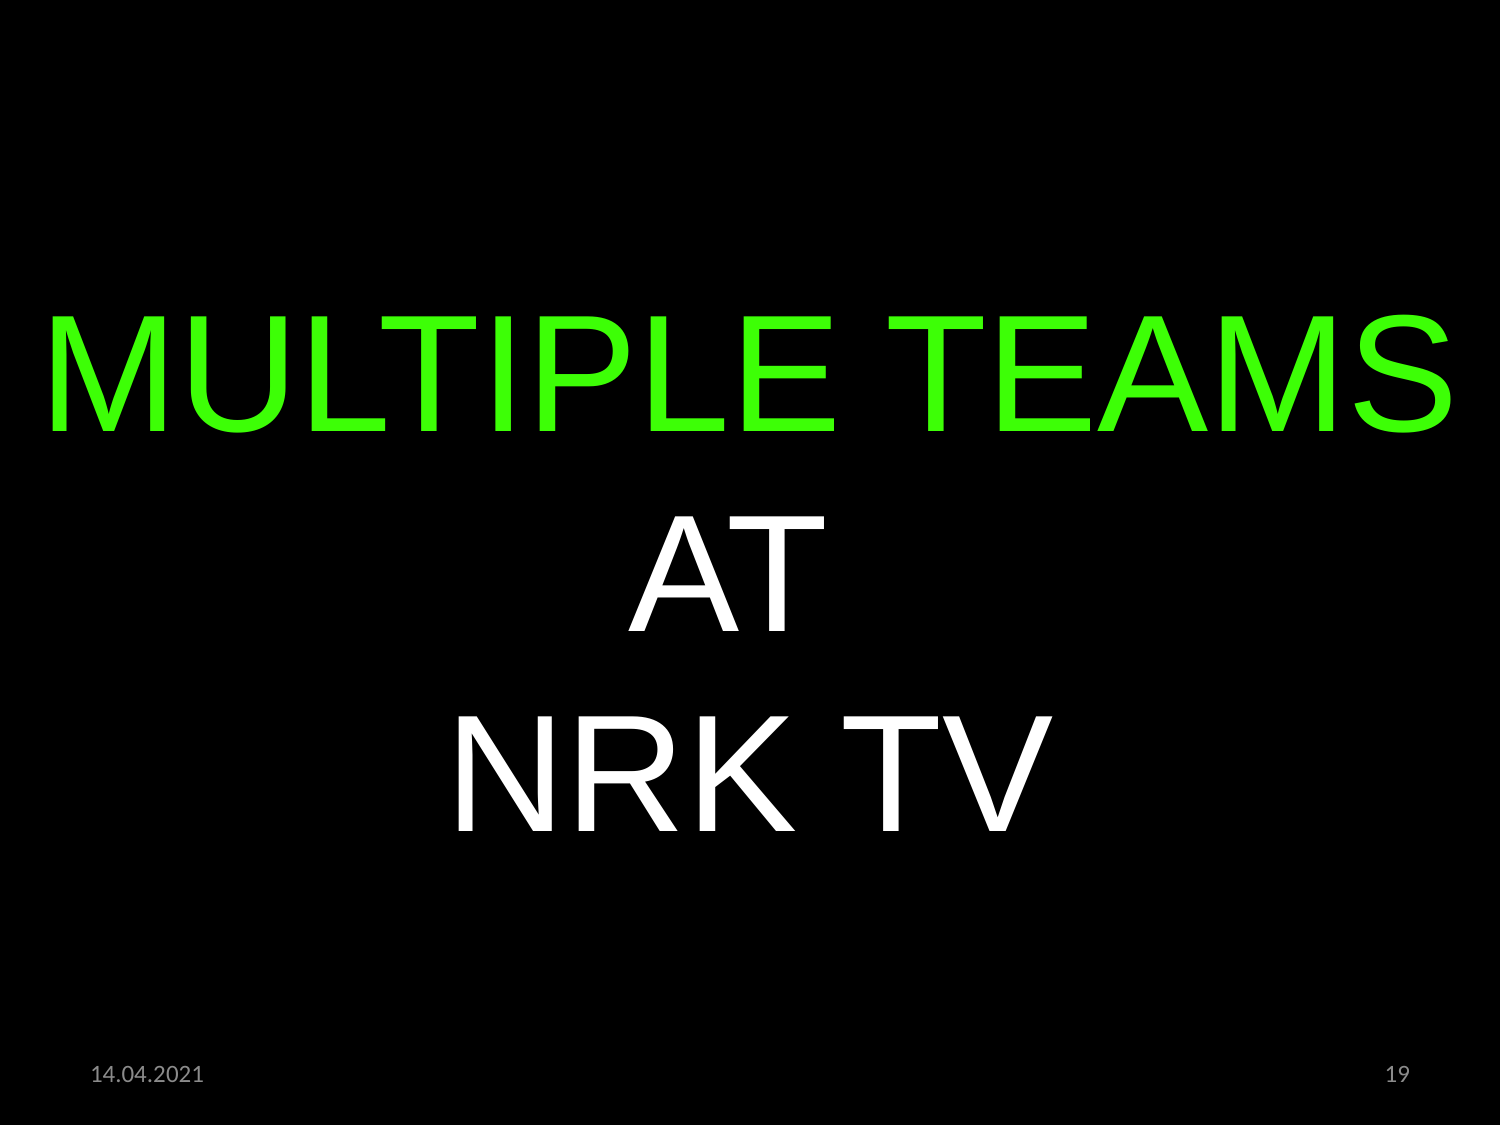

MULTIPLE TEAMS AT
NRK TV
14.04.2021
19